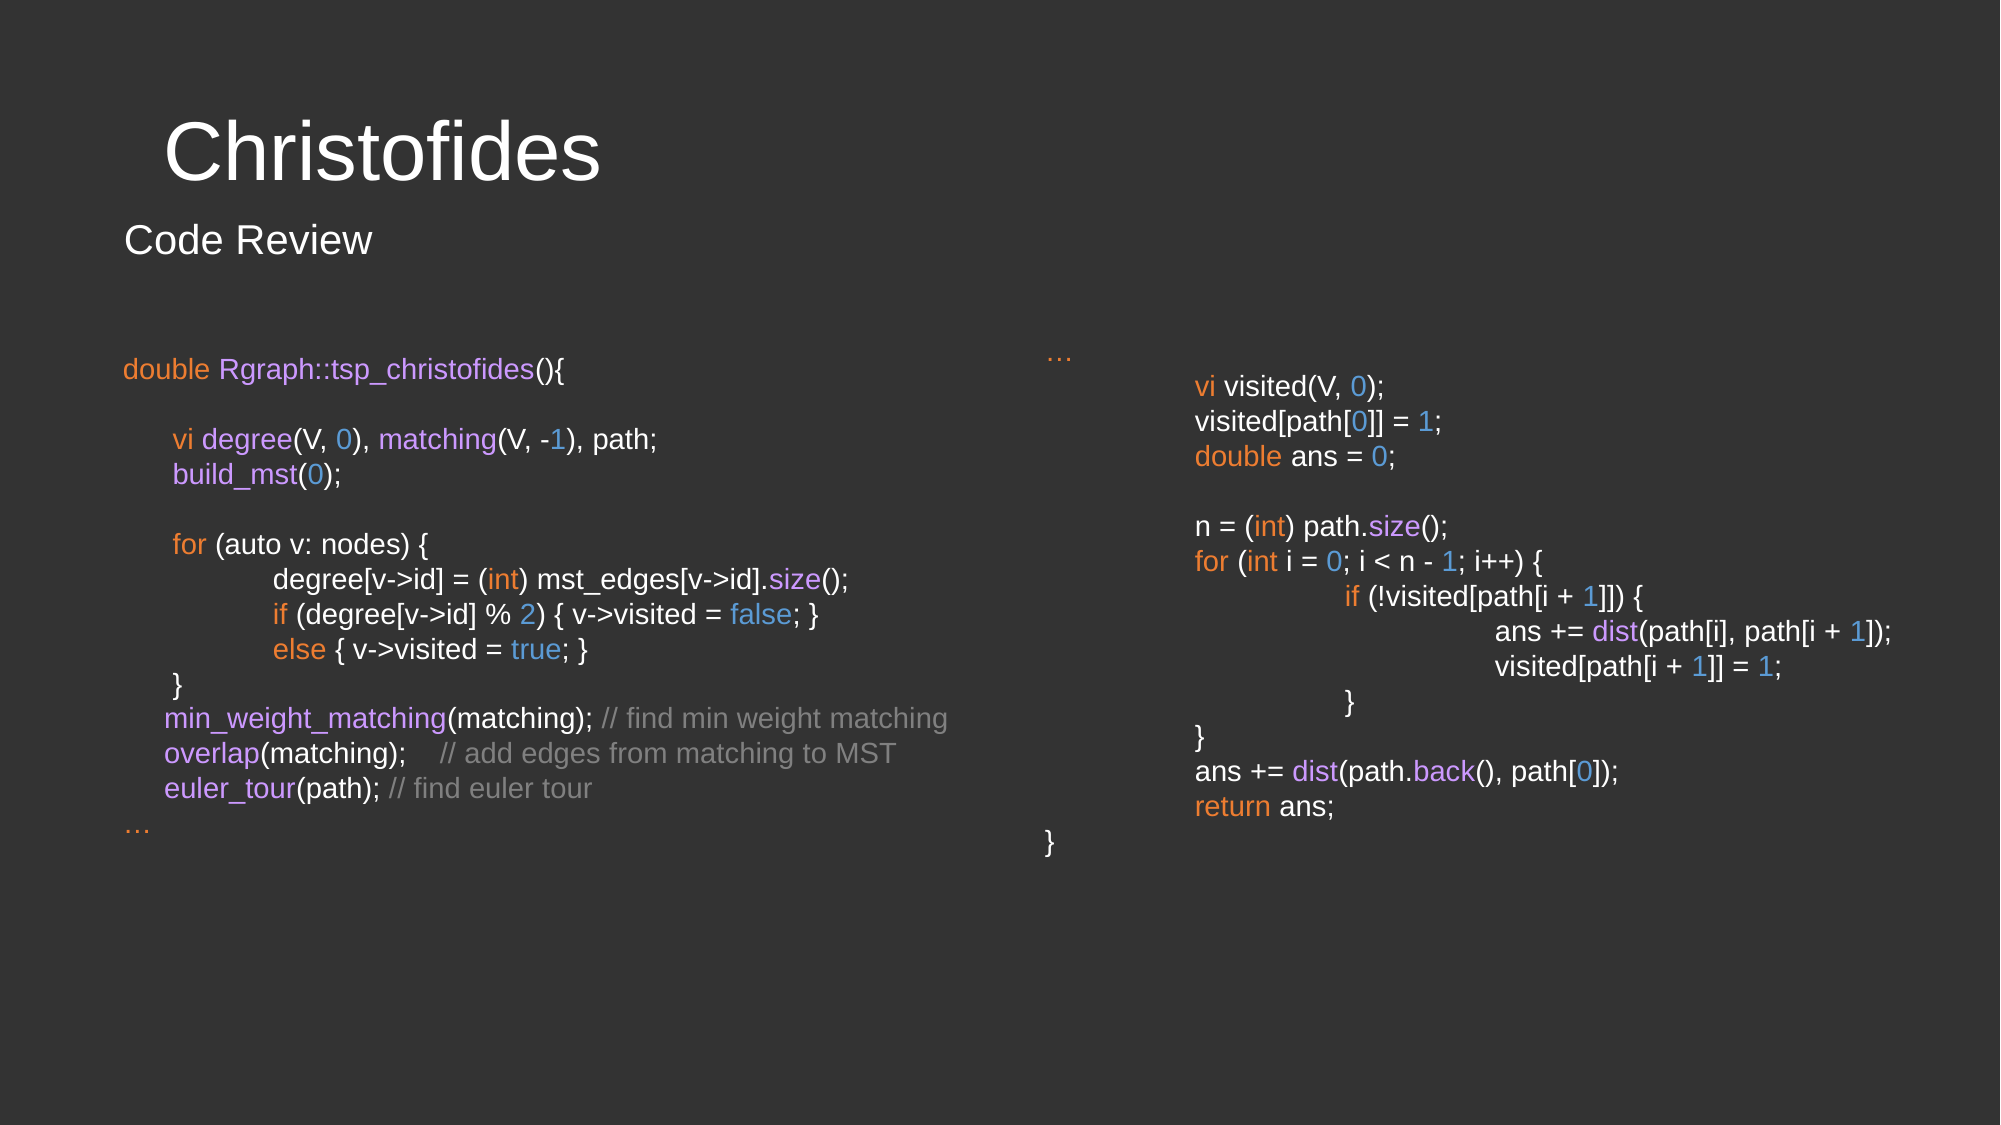

Solutions:

Backtracking

Triangular Approximation

Nearest Neighbor

Christofides

Christofides
Code Review
…
	vi visited(V, 0);
	visited[path[0]] = 1;
	double ans = 0;

	n = (int) path.size();
	for (int i = 0; i < n - 1; i++) {
		if (!visited[path[i + 1]]) {
			ans += dist(path[i], path[i + 1]);
			visited[path[i + 1]] = 1;
		}
	}
	ans += dist(path.back(), path[0]);
	return ans;
}
double Rgraph::tsp_christofides(){

      vi degree(V, 0), matching(V, -1), path;
      build_mst(0);

      for (auto v: nodes) {
	degree[v->id] = (int) mst_edges[v->id].size();
	if (degree[v->id] % 2) { v->visited = false; }
	else { v->visited = true; }
      }
     min_weight_matching(matching); // find min weight matching
     overlap(matching);    // add edges from matching to MST
     euler_tour(path); // find euler tour
…